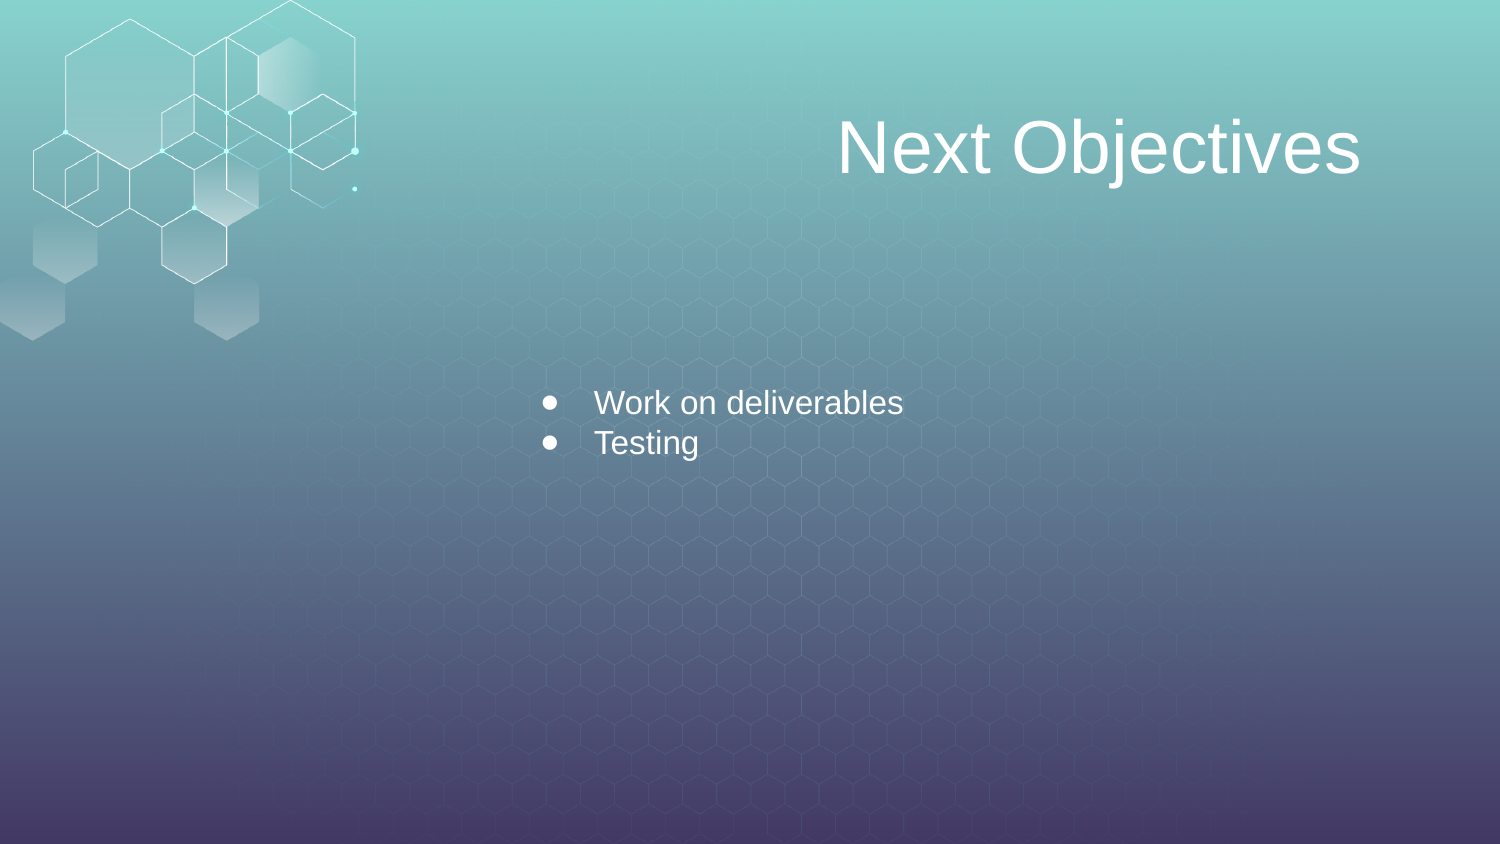

# Next Objectives

Work on deliverables
Testing